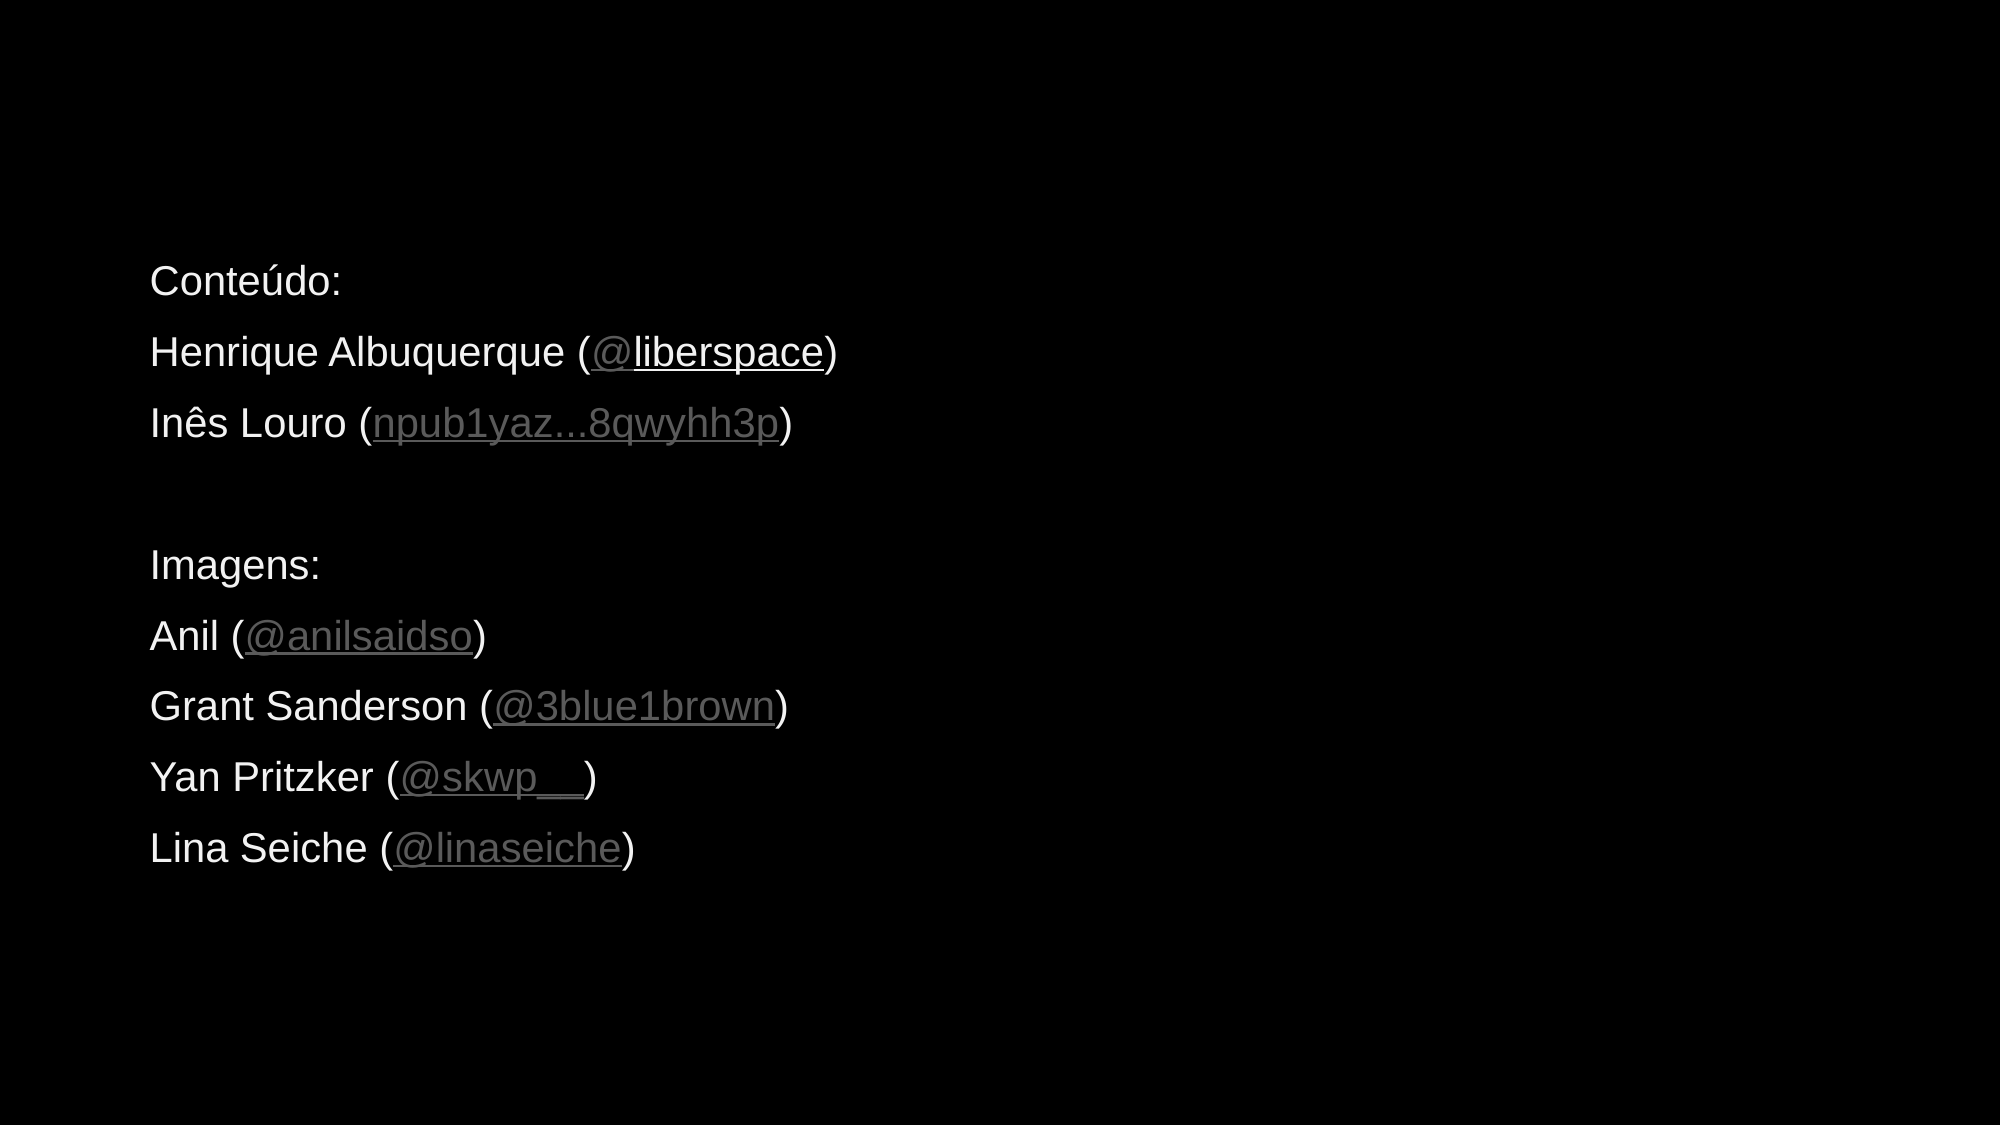

Conteúdo:
Henrique Albuquerque (@liberspace)
Inês Louro (npub1yaz...8qwyhh3p)

Imagens:
Anil (@anilsaidso)
Grant Sanderson (@3blue1brown)
Yan Pritzker (@skwp__)
Lina Seiche (@linaseiche)